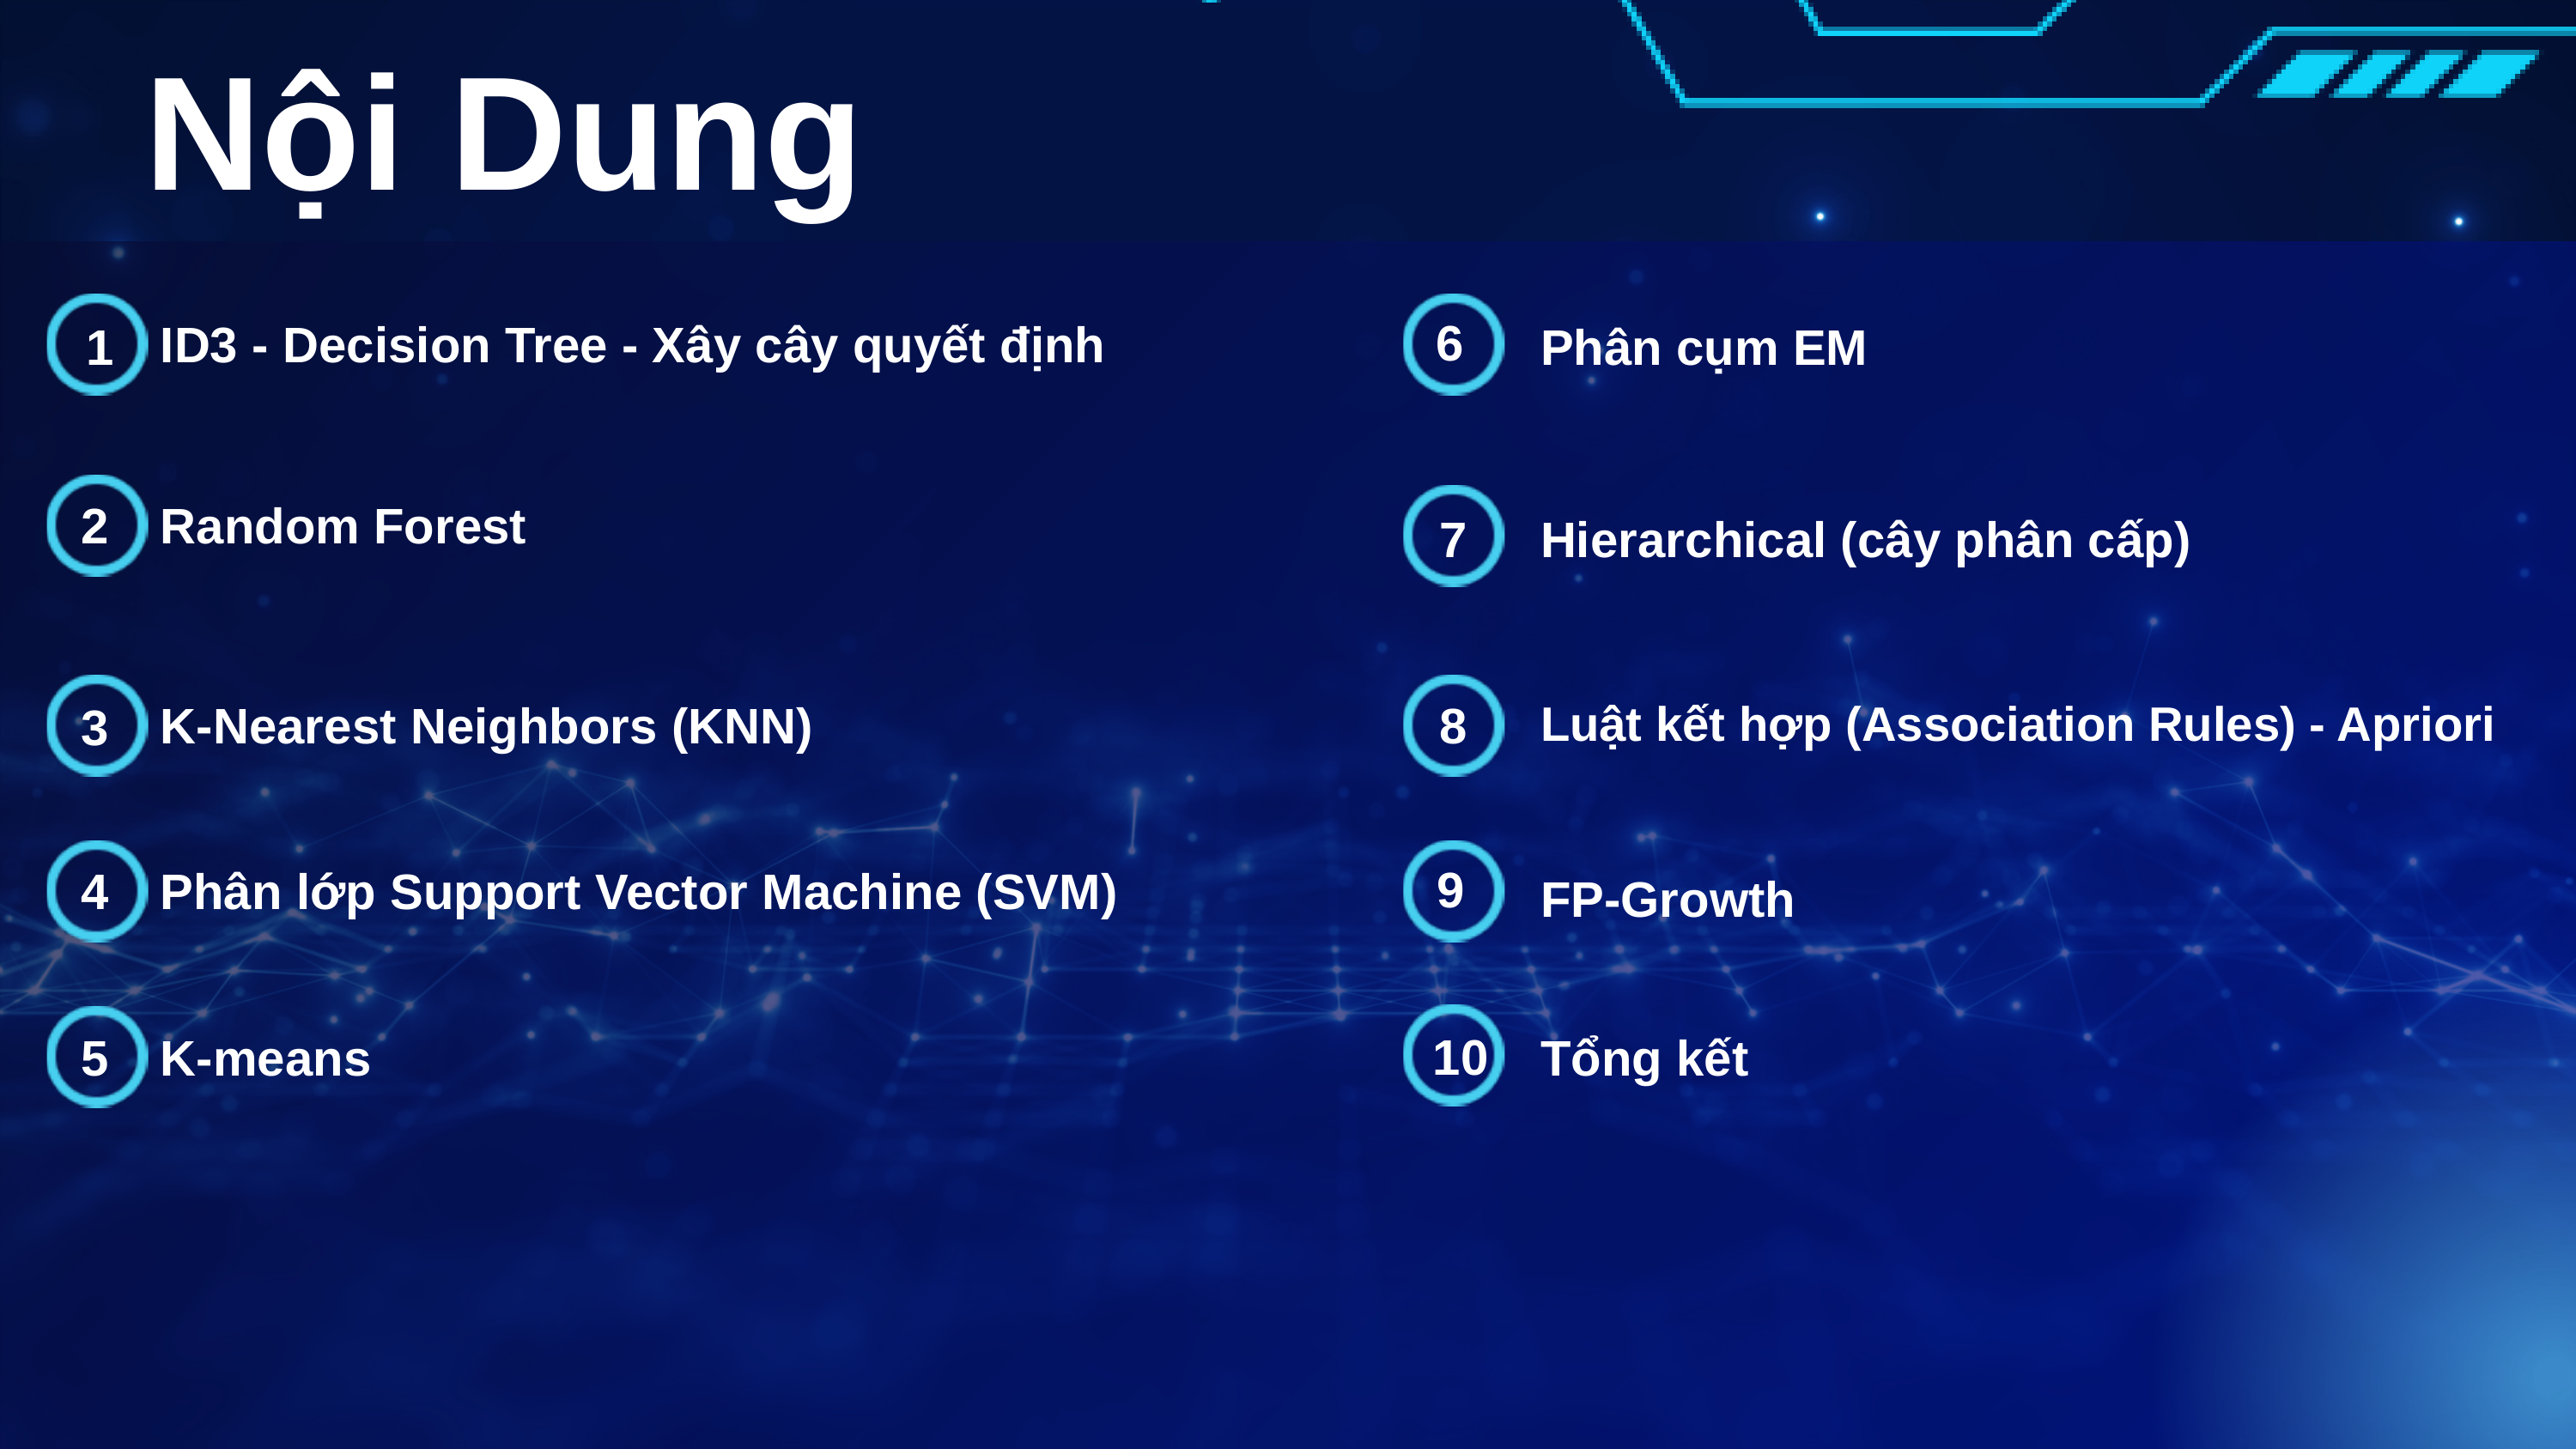

Nội Dung

6
ID3 - Decision Tree - Xây cây quyết định
1
Phân cụm EM

2
Random Forest

7
Hierarchical (cây phân cấp)

K-Nearest Neighbors (KNN)
8
Luật kết hợp (Association Rules) - Apriori
3

9
4
Phân lớp Support Vector Machine (SVM)
FP-Growth

10
K-means
5
Tổng kết